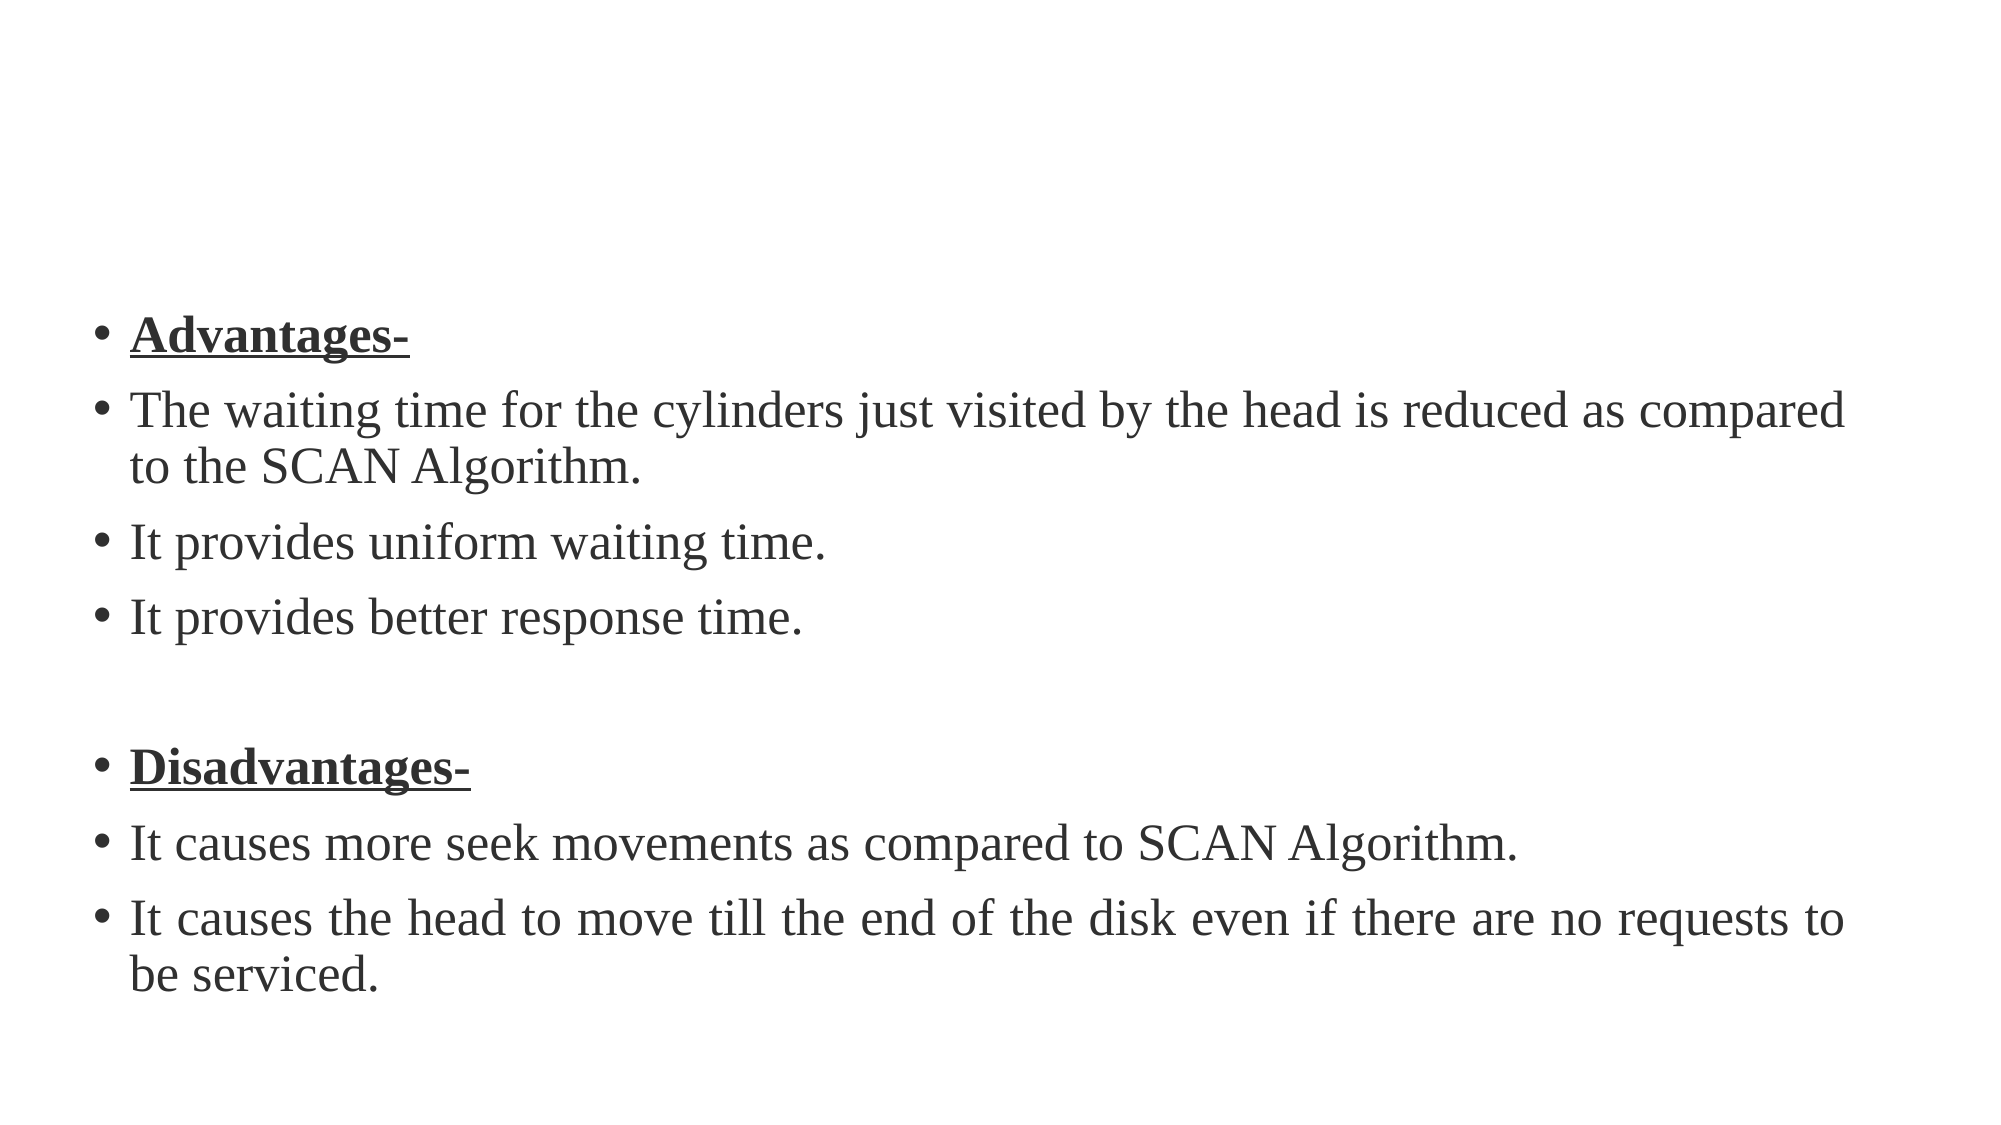

#
Advantages-
The waiting time for the cylinders just visited by the head is reduced as compared to the SCAN Algorithm.
It provides uniform waiting time.
It provides better response time.

Disadvantages-
It causes more seek movements as compared to SCAN Algorithm.
It causes the head to move till the end of the disk even if there are no requests to be serviced.